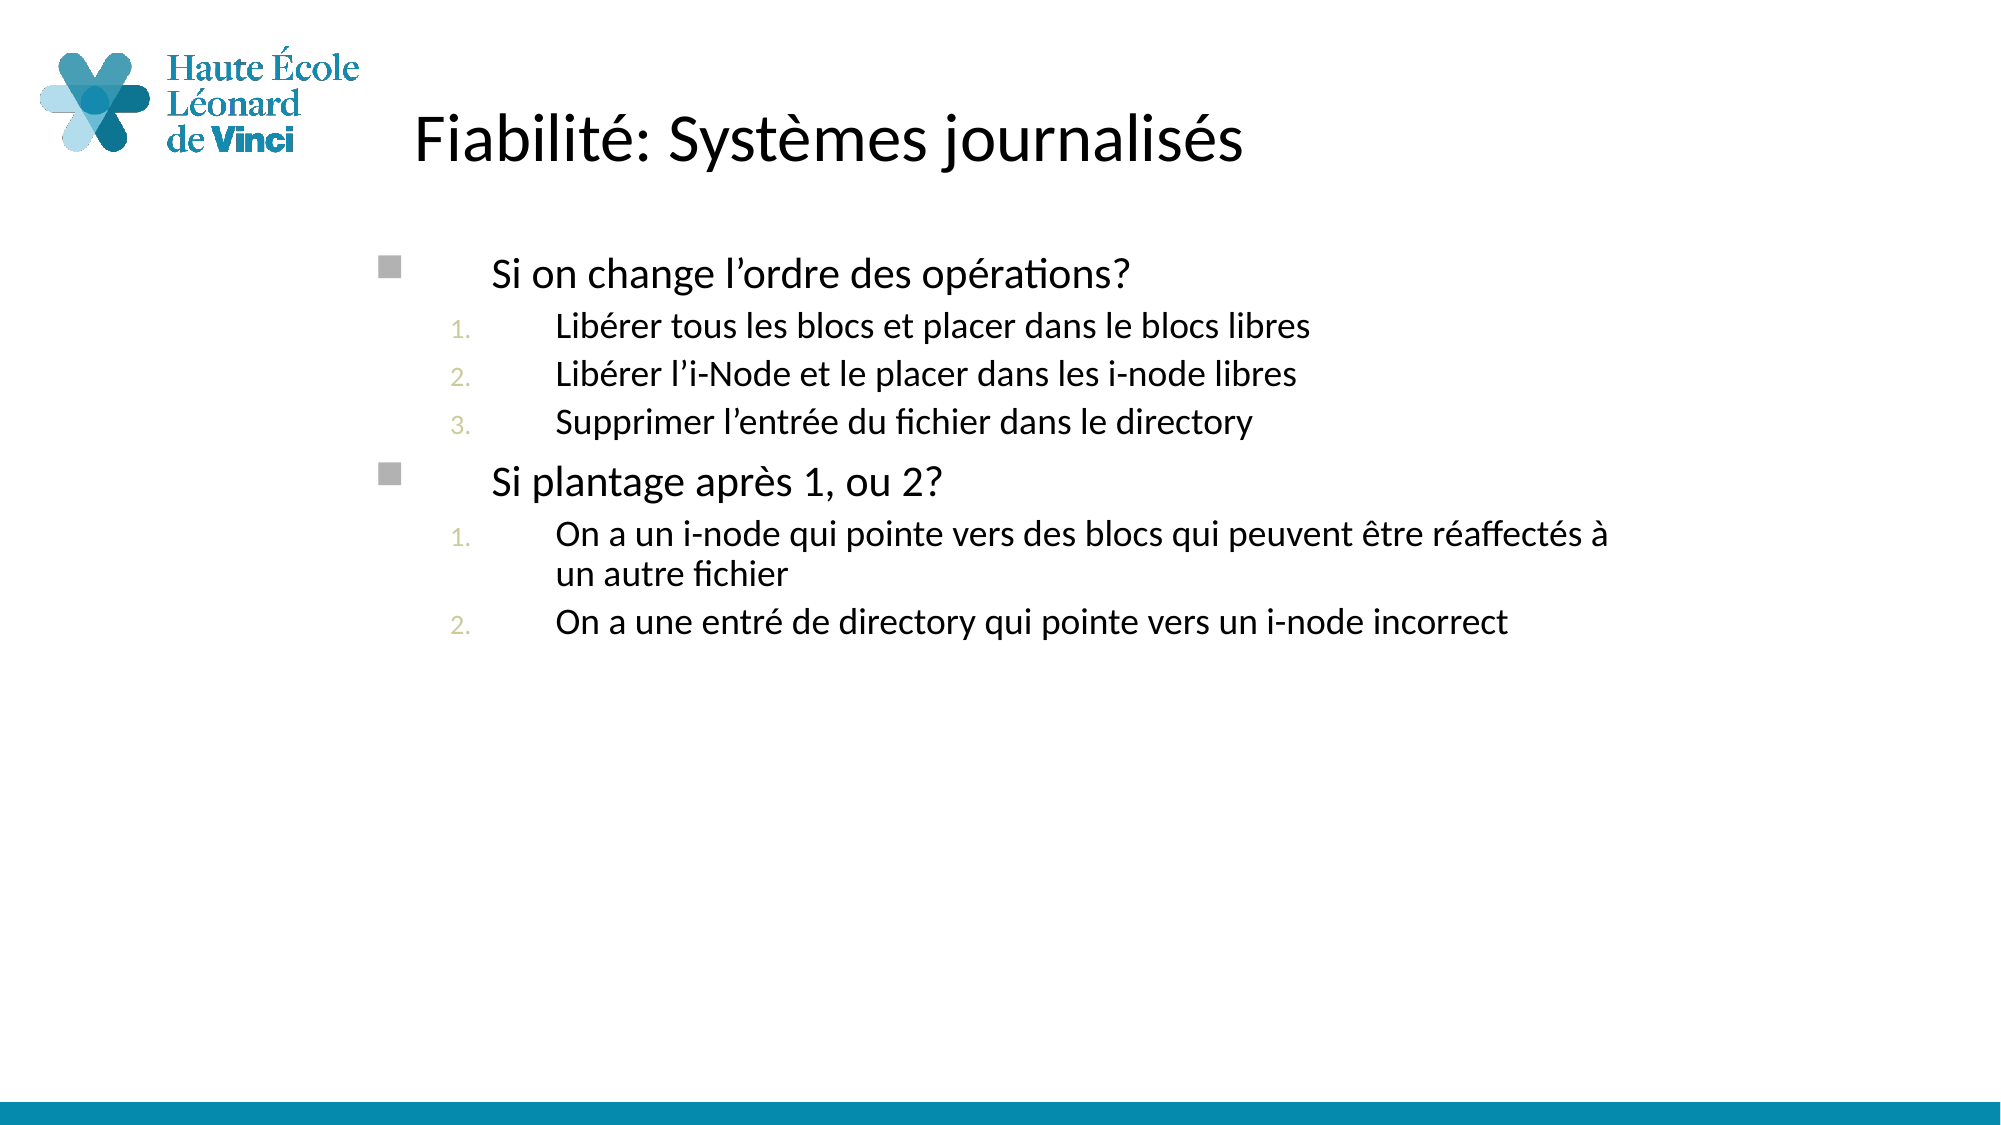

# Fiabilité: Systèmes journalisés
Si on change l’ordre des opérations?
Libérer tous les blocs et placer dans le blocs libres
Libérer l’i-Node et le placer dans les i-node libres
Supprimer l’entrée du fichier dans le directory
Si plantage après 1, ou 2?
On a un i-node qui pointe vers des blocs qui peuvent être réaffectés à un autre fichier
On a une entré de directory qui pointe vers un i-node incorrect